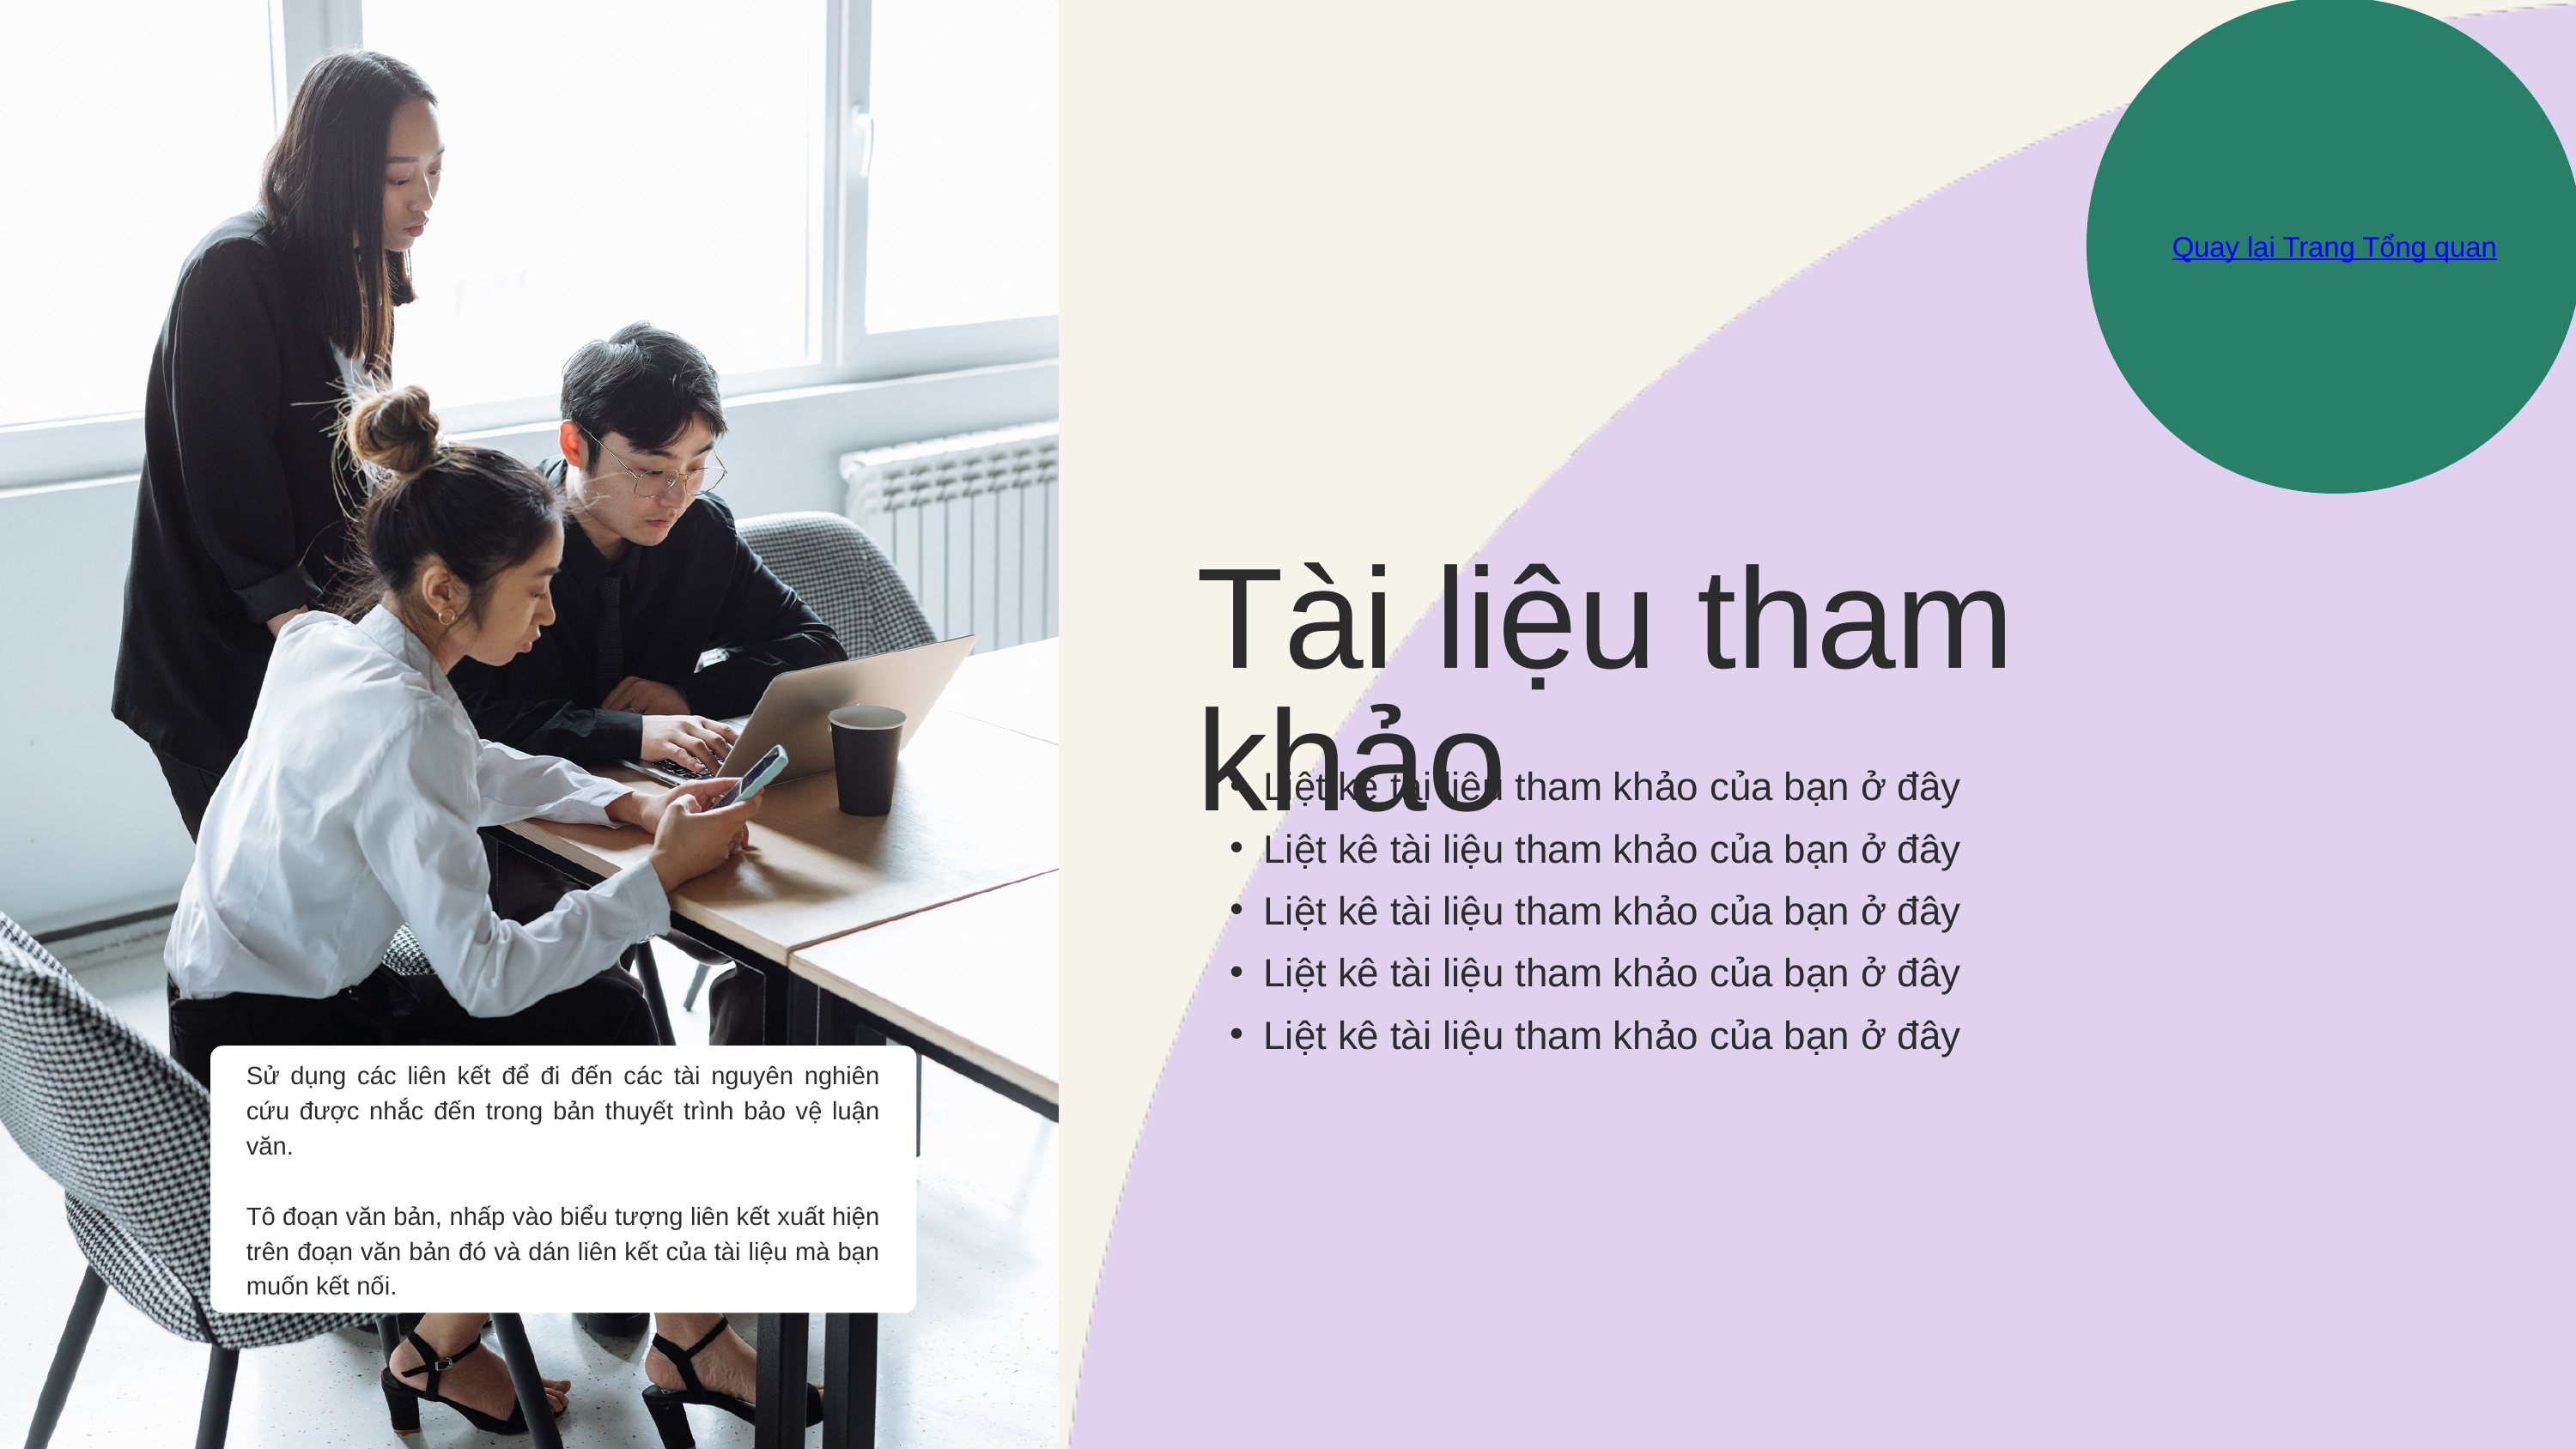

Quay lại Trang Tổng quan
Tài liệu tham khảo
Liệt kê tài liệu tham khảo của bạn ở đây
Liệt kê tài liệu tham khảo của bạn ở đây
Liệt kê tài liệu tham khảo của bạn ở đây
Liệt kê tài liệu tham khảo của bạn ở đây
Liệt kê tài liệu tham khảo của bạn ở đây

Sử dụng các liên kết để đi đến các tài nguyên nghiên cứu được nhắc đến trong bản thuyết trình bảo vệ luận văn.

Tô đoạn văn bản, nhấp vào biểu tượng liên kết xuất hiện trên đoạn văn bản đó và dán liên kết của tài liệu mà bạn muốn kết nối.